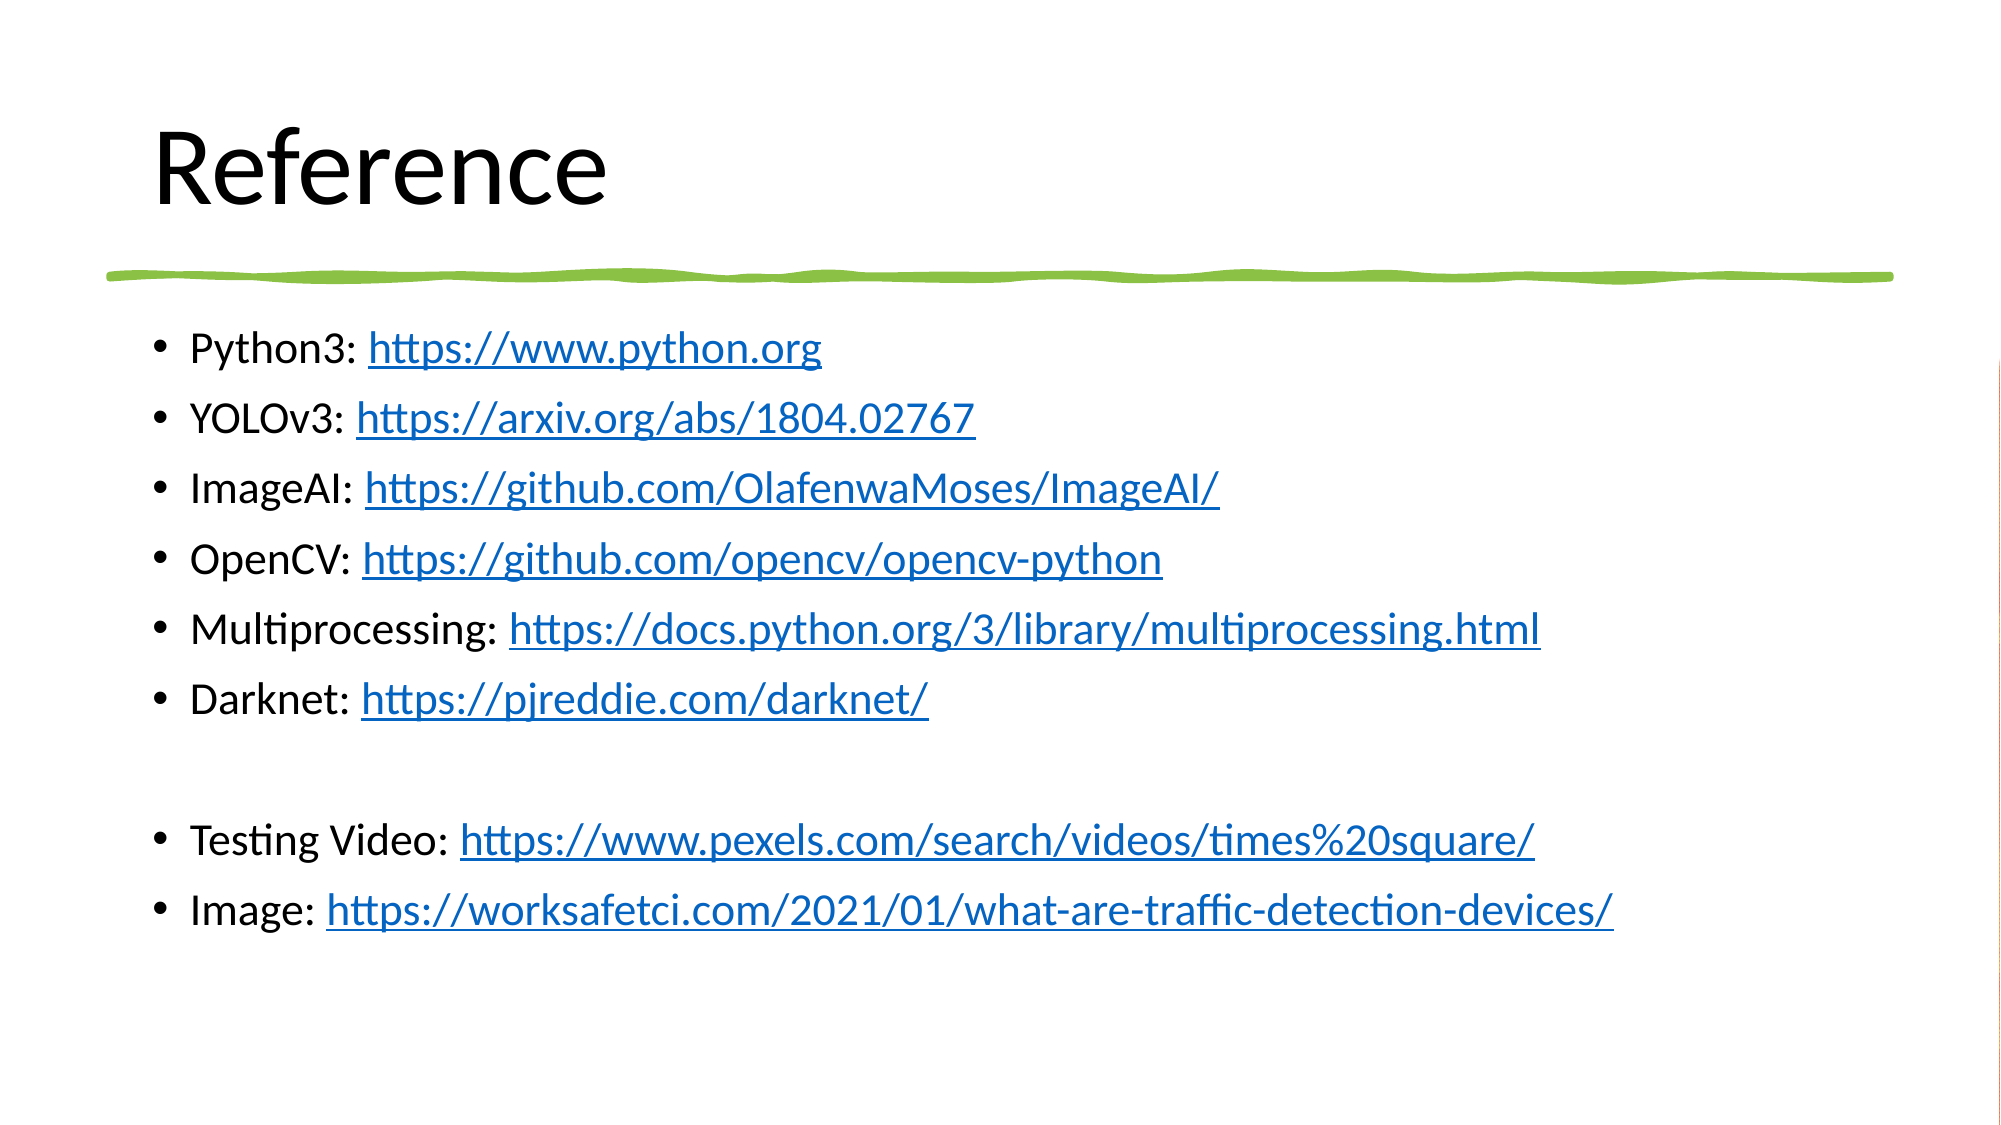

# Reference

Python3: https://www.python.org
YOLOv3: https://arxiv.org/abs/1804.02767
ImageAI: https://github.com/OlafenwaMoses/ImageAI/
OpenCV: https://github.com/opencv/opencv-python
Multiprocessing: https://docs.python.org/3/library/multiprocessing.html
Darknet: https://pjreddie.com/darknet/

Testing Video: https://www.pexels.com/search/videos/times%20square/
Image: https://worksafetci.com/2021/01/what-are-traffic-detection-devices/